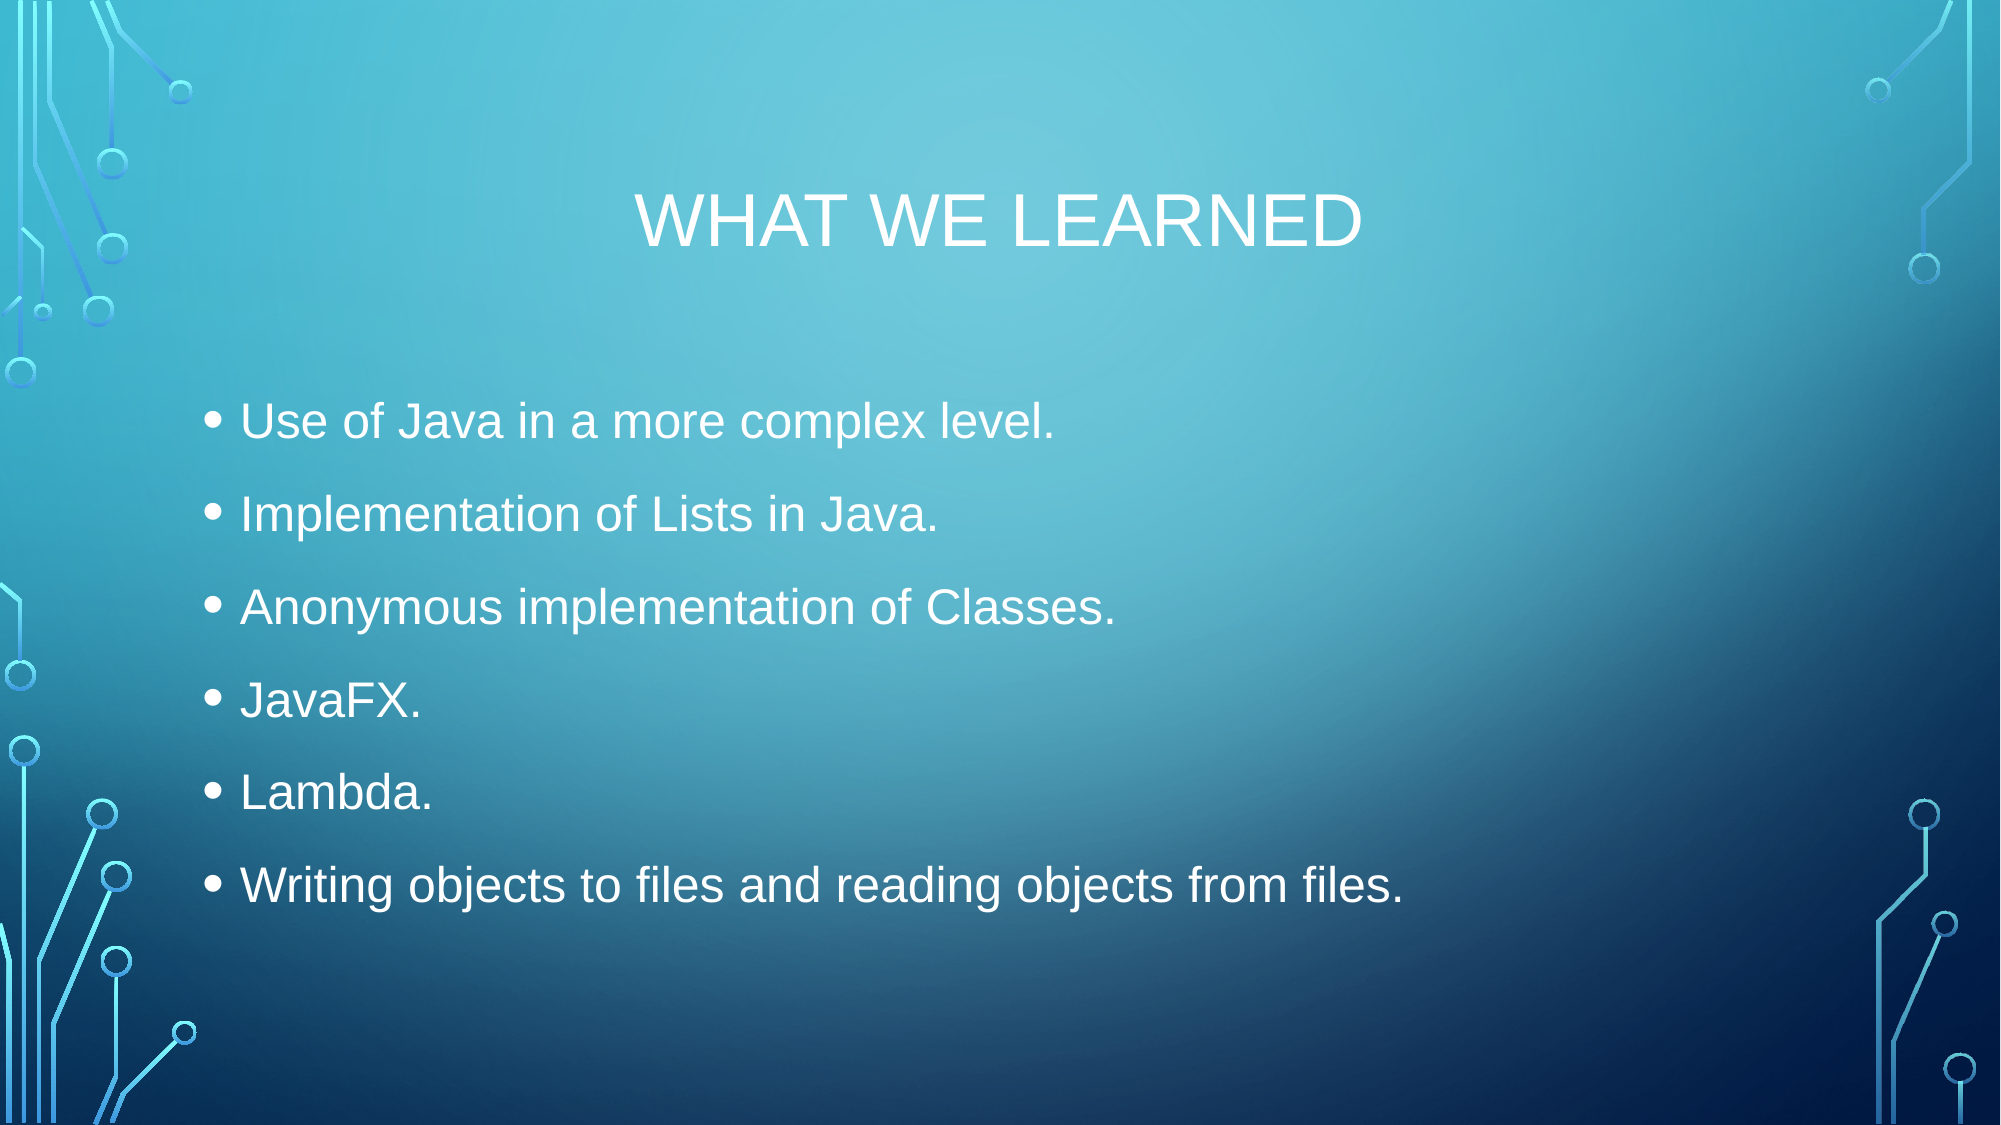

# What we learned
Use of Java in a more complex level.
Implementation of Lists in Java.
Anonymous implementation of Classes.
JavaFX.
Lambda.
Writing objects to files and reading objects from files.